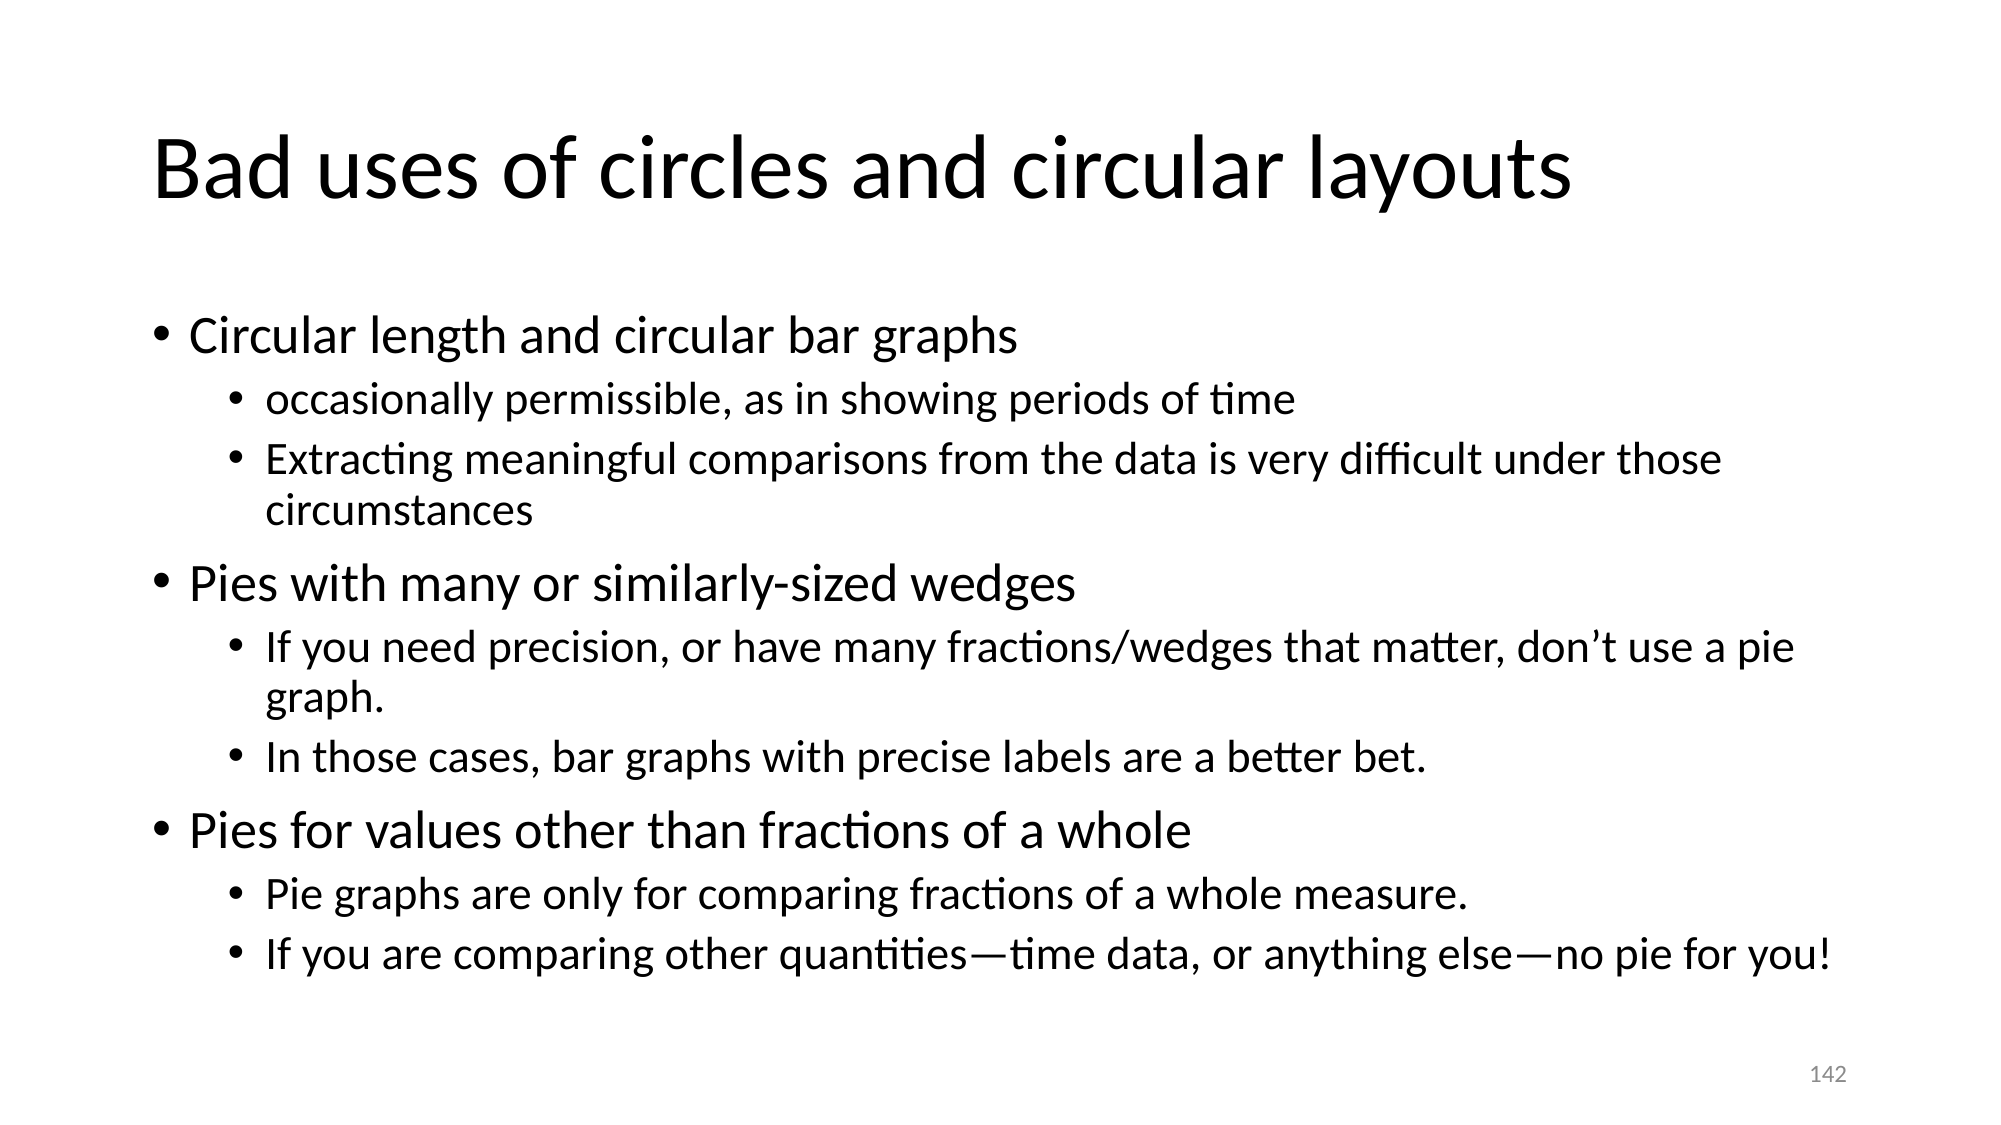

# Bad uses of circles and circular layouts
Circular length and circular bar graphs
occasionally permissible, as in showing periods of time
Extracting meaningful comparisons from the data is very difficult under those circumstances
Pies with many or similarly-sized wedges
If you need precision, or have many fractions/wedges that matter, don’t use a pie graph.
In those cases, bar graphs with precise labels are a better bet.
Pies for values other than fractions of a whole
Pie graphs are only for comparing fractions of a whole measure.
If you are comparing other quantities—time data, or anything else—no pie for you!

142